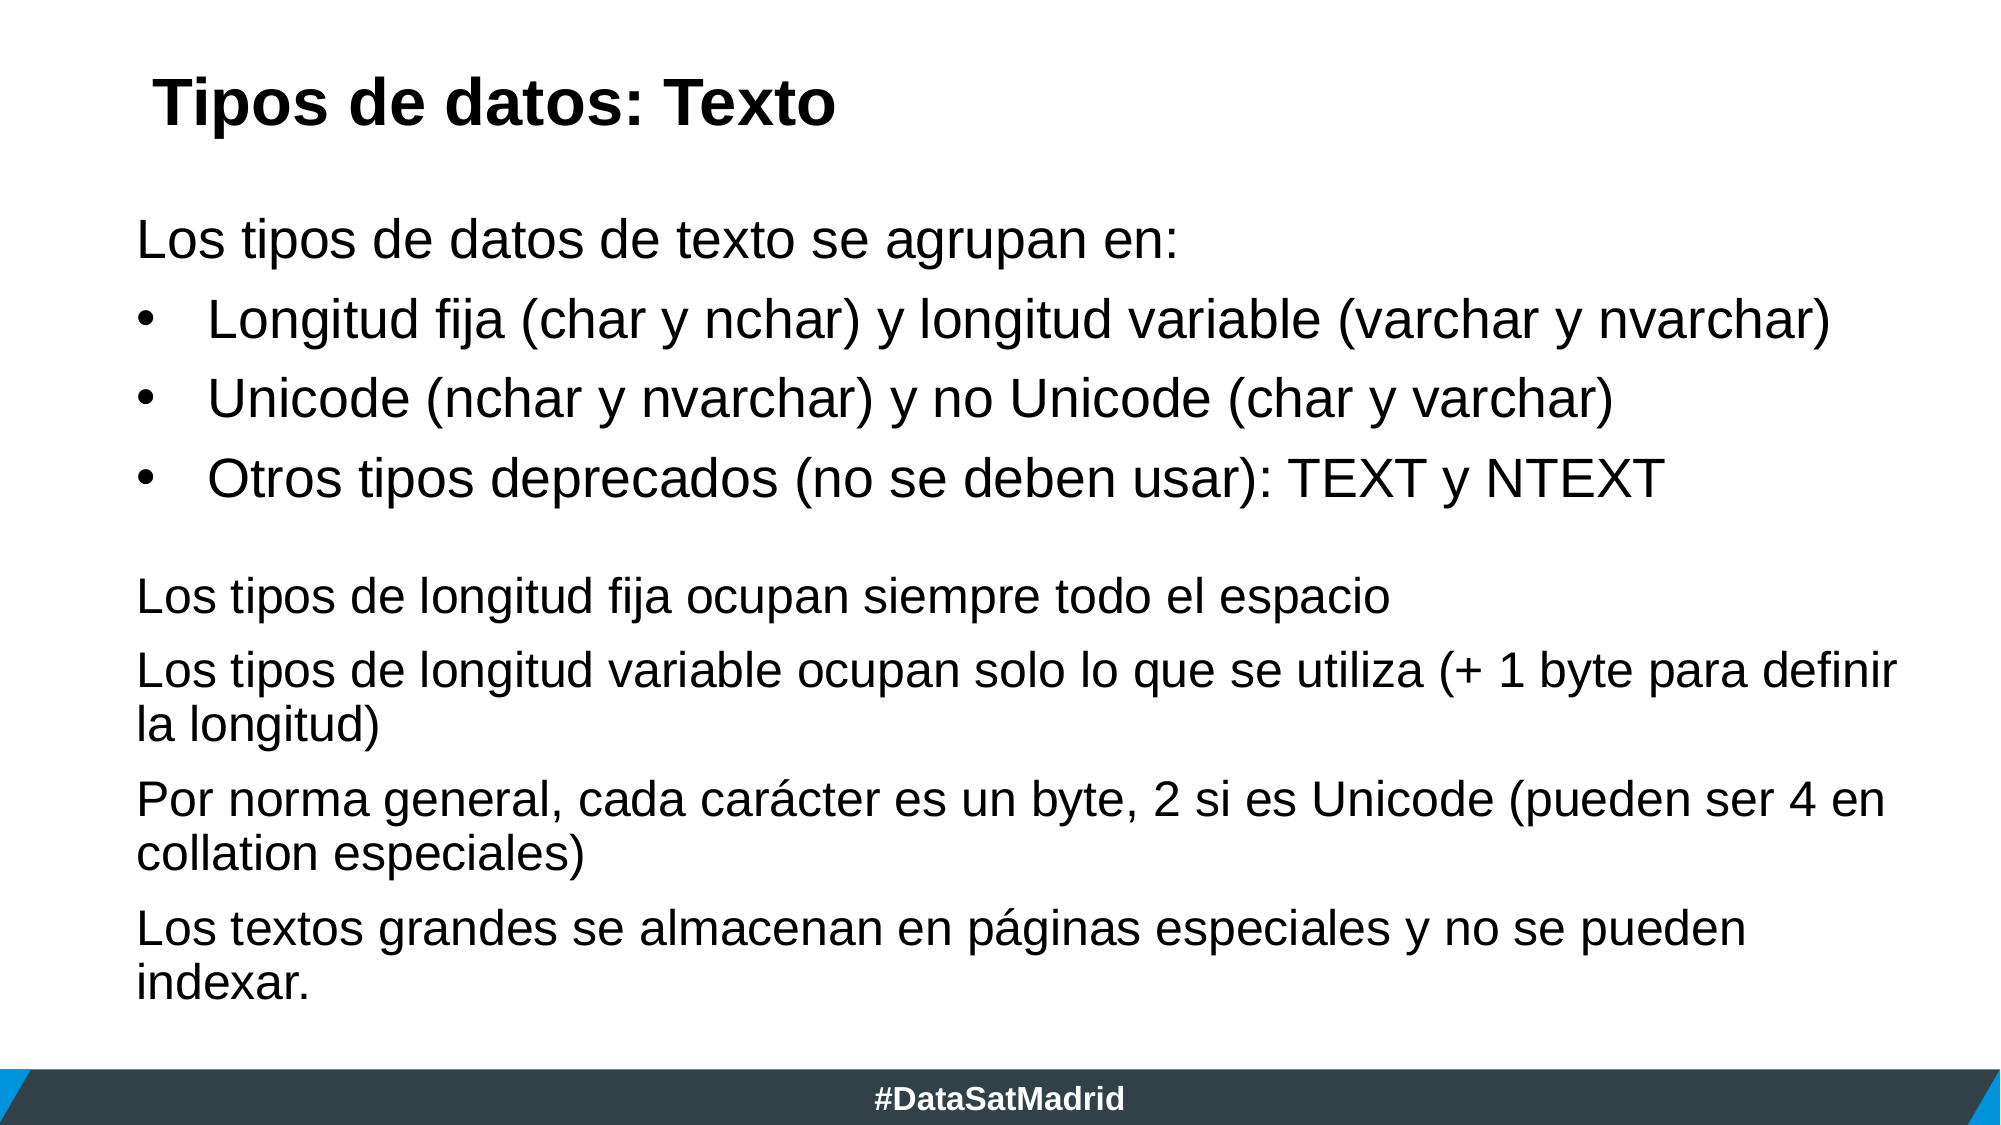

# Tipos de datos: Texto
Los tipos de datos de texto se agrupan en:
Longitud fija (char y nchar) y longitud variable (varchar y nvarchar)
Unicode (nchar y nvarchar) y no Unicode (char y varchar)
Otros tipos deprecados (no se deben usar): TEXT y NTEXT

Los tipos de longitud fija ocupan siempre todo el espacio
Los tipos de longitud variable ocupan solo lo que se utiliza (+ 1 byte para definir la longitud)
Por norma general, cada carácter es un byte, 2 si es Unicode (pueden ser 4 en collation especiales)
Los textos grandes se almacenan en páginas especiales y no se pueden indexar.